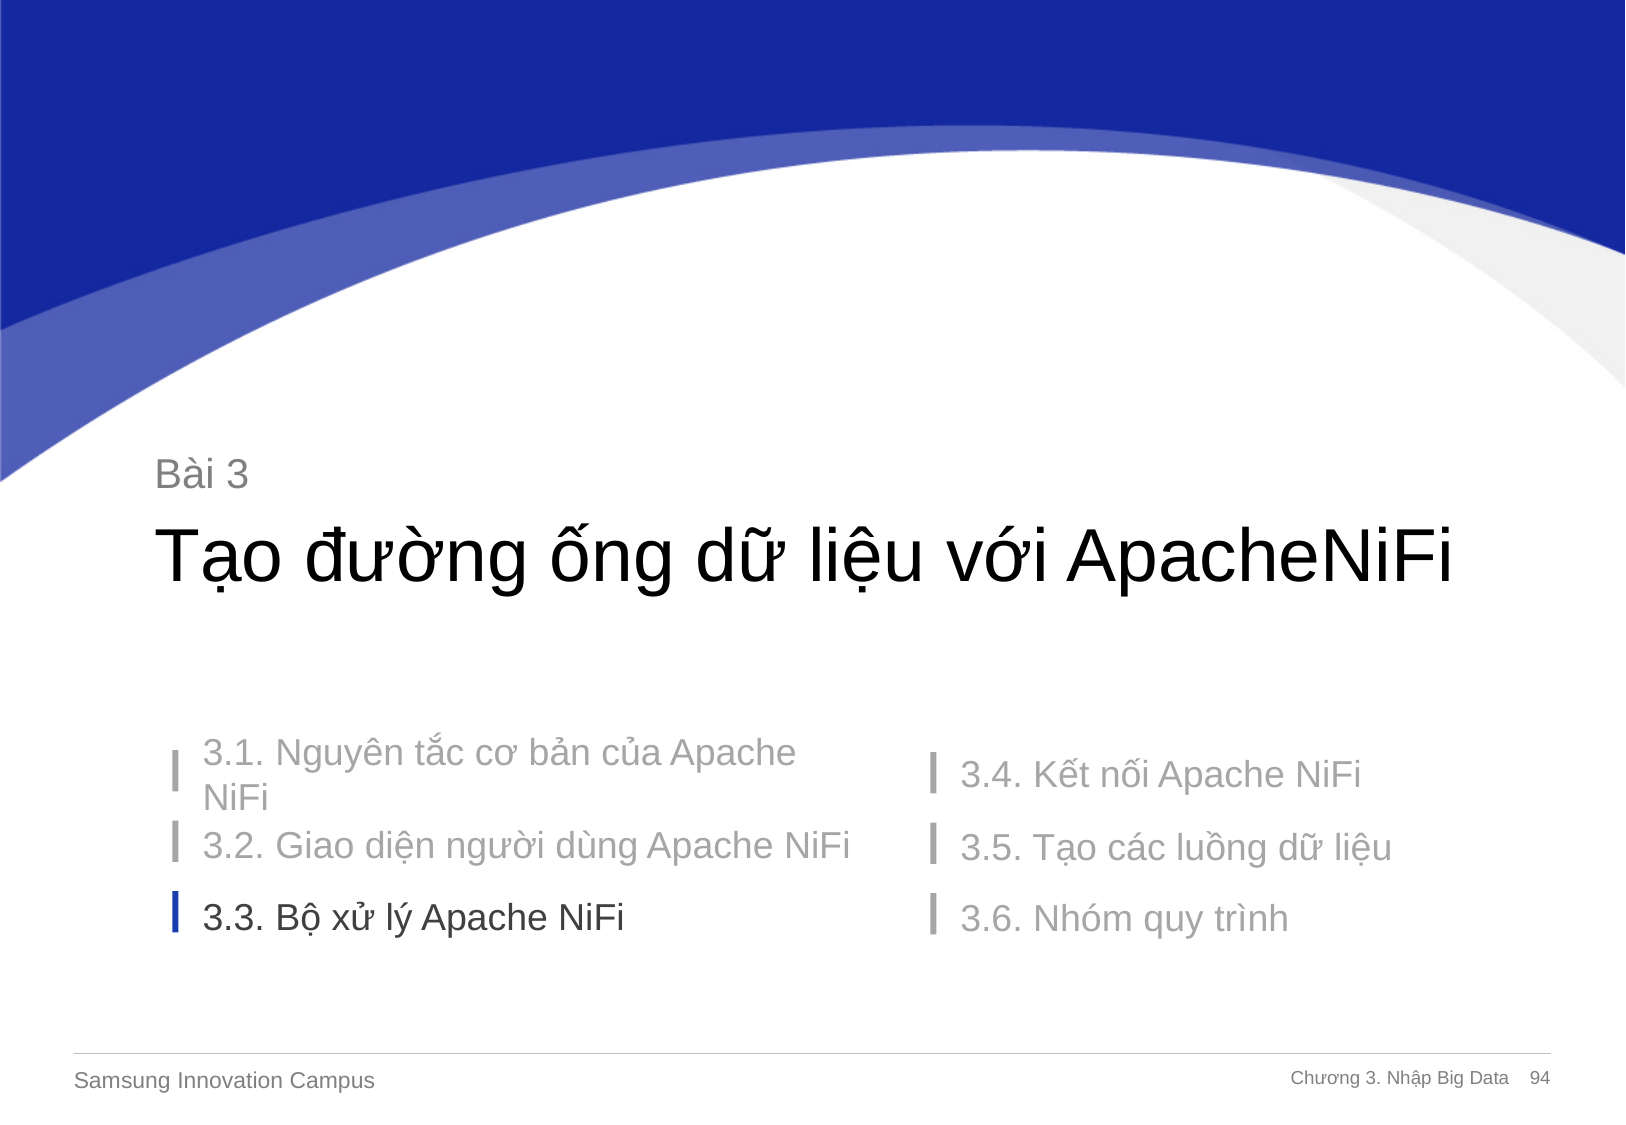

Bài 3
Tạo đường ống dữ liệu với ApacheNiFi

3.4. Kết nối Apache NiFi
3.1. Nguyên tắc cơ bản của Apache NiFi

3.2. Giao diện người dùng Apache NiFi

3.5. Tạo các luồng dữ liệu

3.3. Bộ xử lý Apache NiFi

3.6. Nhóm quy trình